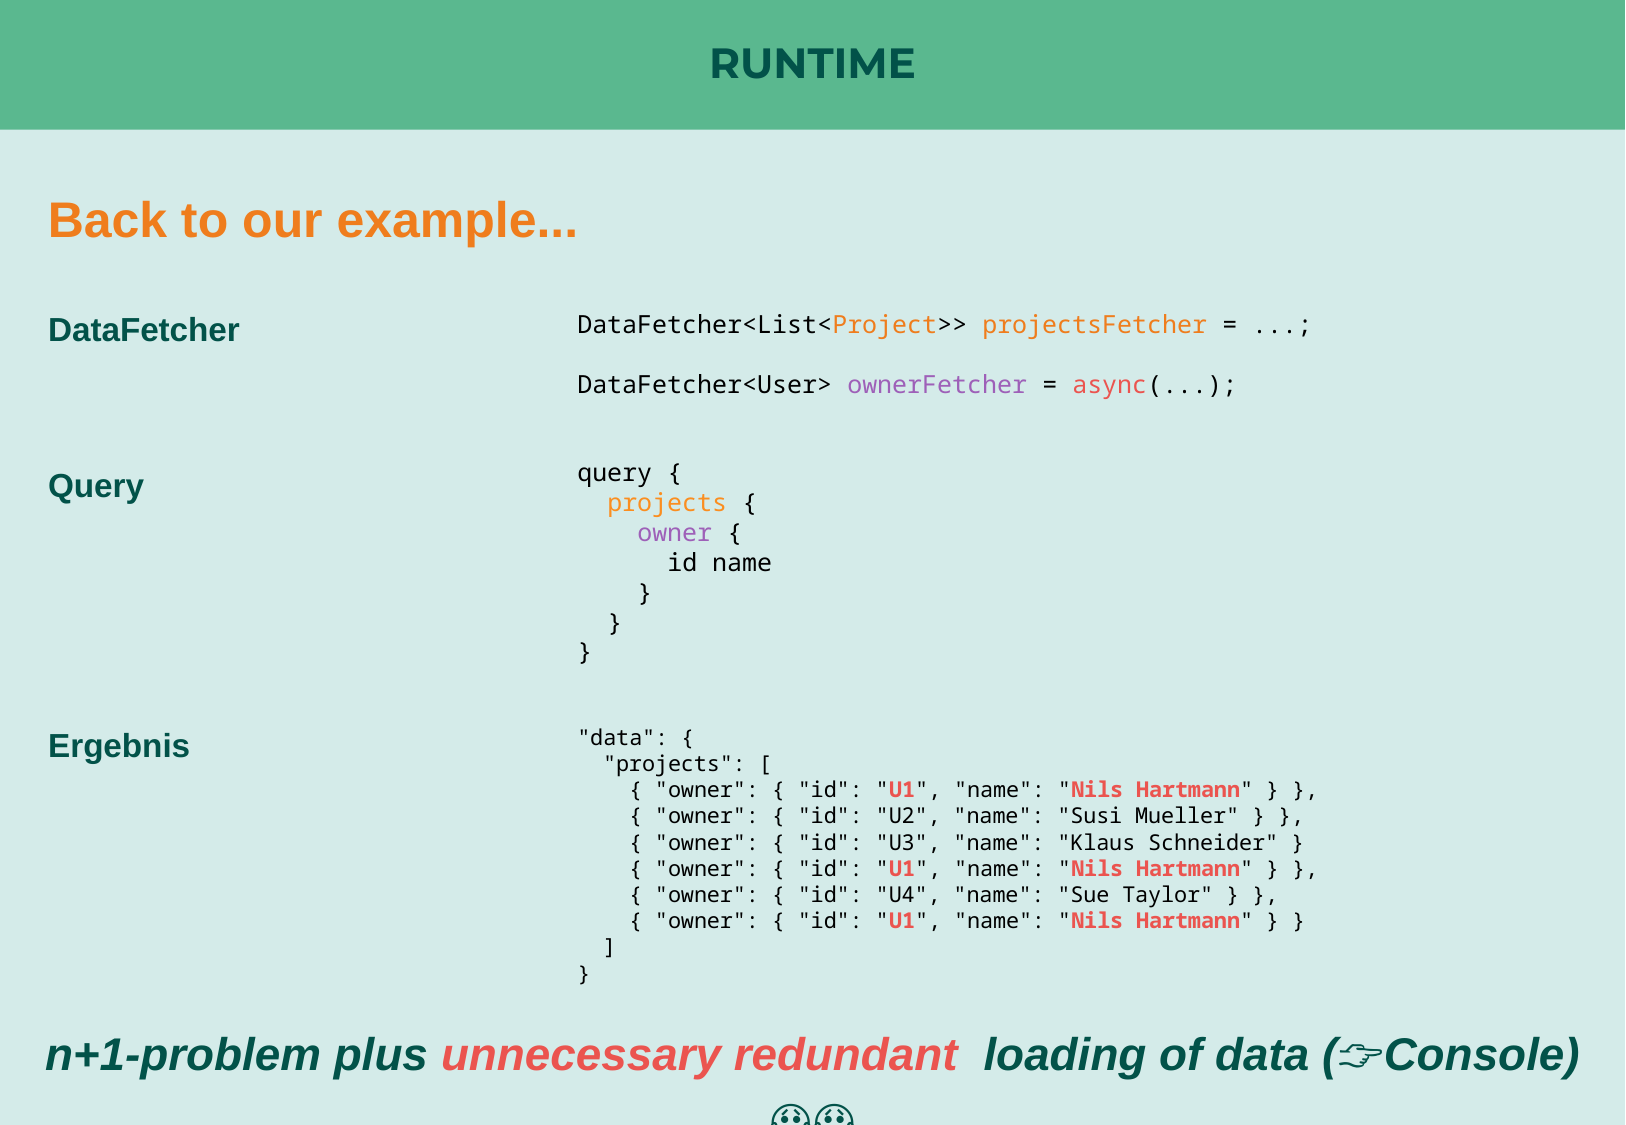

# Runtime
Back to our example...
DataFetcher
DataFetcher<List<Project>> projectsFetcher = ...;

DataFetcher<User> ownerFetcher = async(...);

query {
  projects {
    owner {
      id name
    }
  }
}
Query
"data": {
  "projects": [
    { "owner": { "id": "U1", "name": "Nils Hartmann" } },
    { "owner": { "id": "U2", "name": "Susi Mueller" } },
    { "owner": { "id": "U3", "name": "Klaus Schneider" }
    { "owner": { "id": "U1", "name": "Nils Hartmann" } },
    { "owner": { "id": "U4", "name": "Sue Taylor" } },
    { "owner": { "id": "U1", "name": "Nils Hartmann" } }
  ]
}
Ergebnis
n+1-problem plus unnecessary redundant  loading of data (👉Console) 😱😱